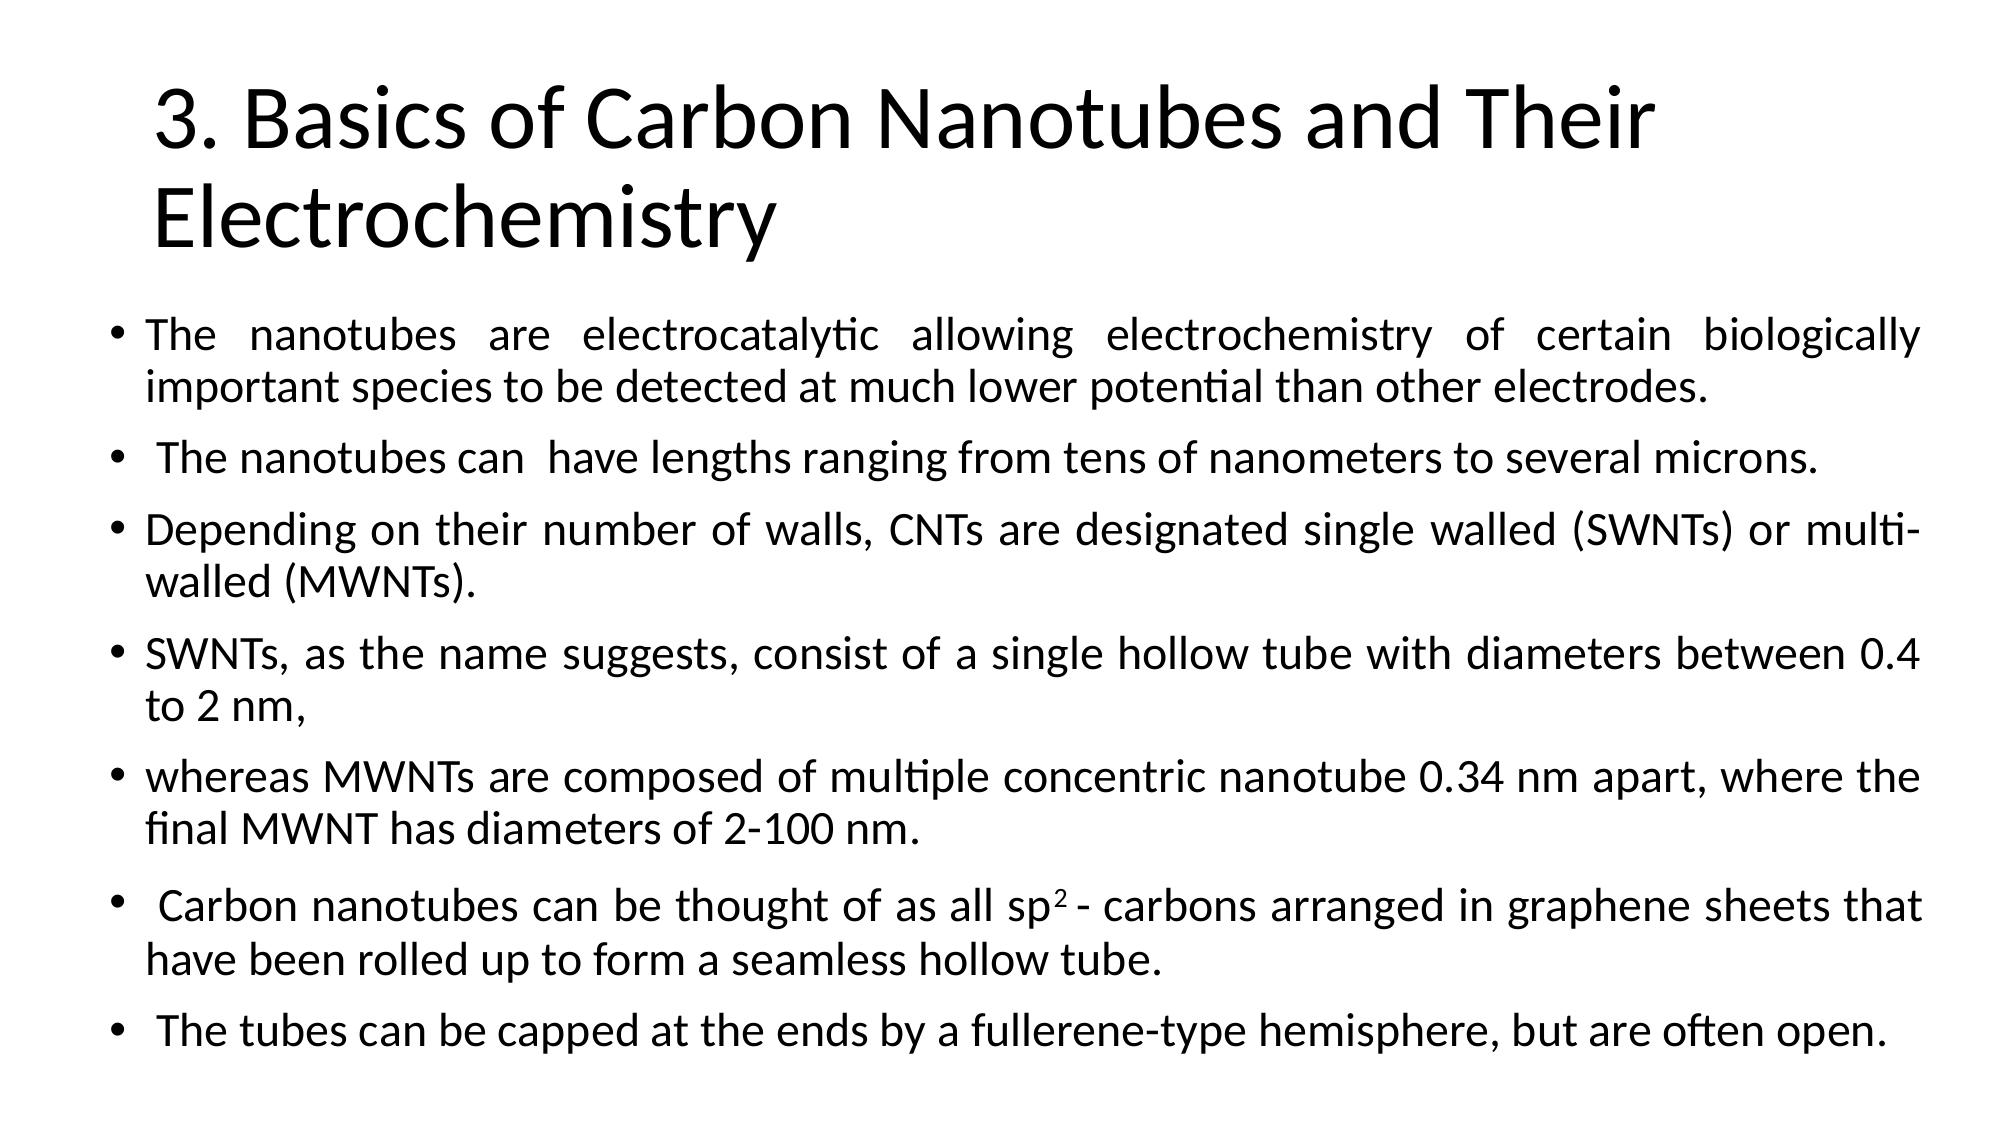

# 3. Basics of Carbon Nanotubes and Their Electrochemistry
The nanotubes are electrocatalytic allowing electrochemistry of certain biologically important species to be detected at much lower potential than other electrodes.
 The nanotubes can  have lengths ranging from tens of nanometers to several microns.
Depending on their number of walls, CNTs are designated single walled (SWNTs) or multi-walled (MWNTs).
SWNTs, as the name suggests, consist of a single hollow tube with diameters between 0.4 to 2 nm,
whereas MWNTs are composed of multiple concentric nanotube 0.34 nm apart, where the final MWNT has diameters of 2-100 nm.
 Carbon nanotubes can be thought of as all sp2 - carbons arranged in graphene sheets that have been rolled up to form a seamless hollow tube.
 The tubes can be capped at the ends by a fullerene-type hemisphere, but are often open.